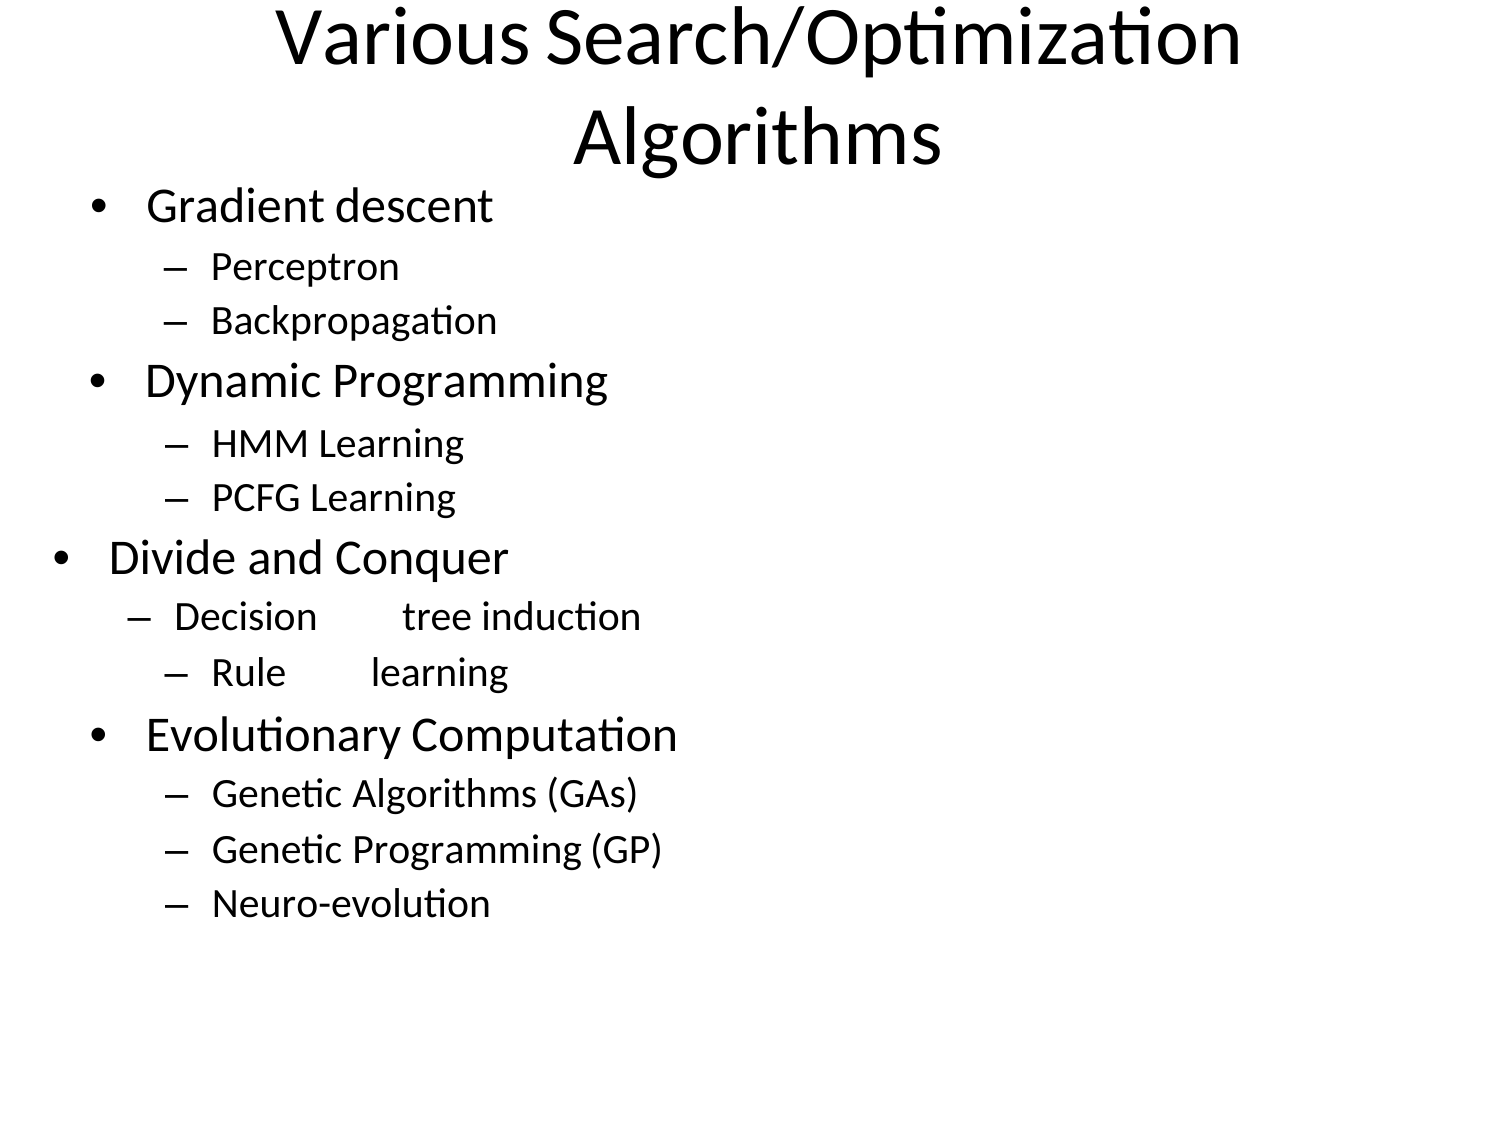

Various	Search/Optimization
Algorithms

•	Gradient	descent
–Perceptron
–Backpropagation
•	Dynamic	Programming
–HMM	Learning
–PCFG	Learning
•	Divide	and	Conquer
–Decision	tree	induction
–Rule	learning
•	Evolutionary	Computation
–Genetic	Algorithms	(GAs)
–Genetic	Programming	(GP)
–Neuro-evolution